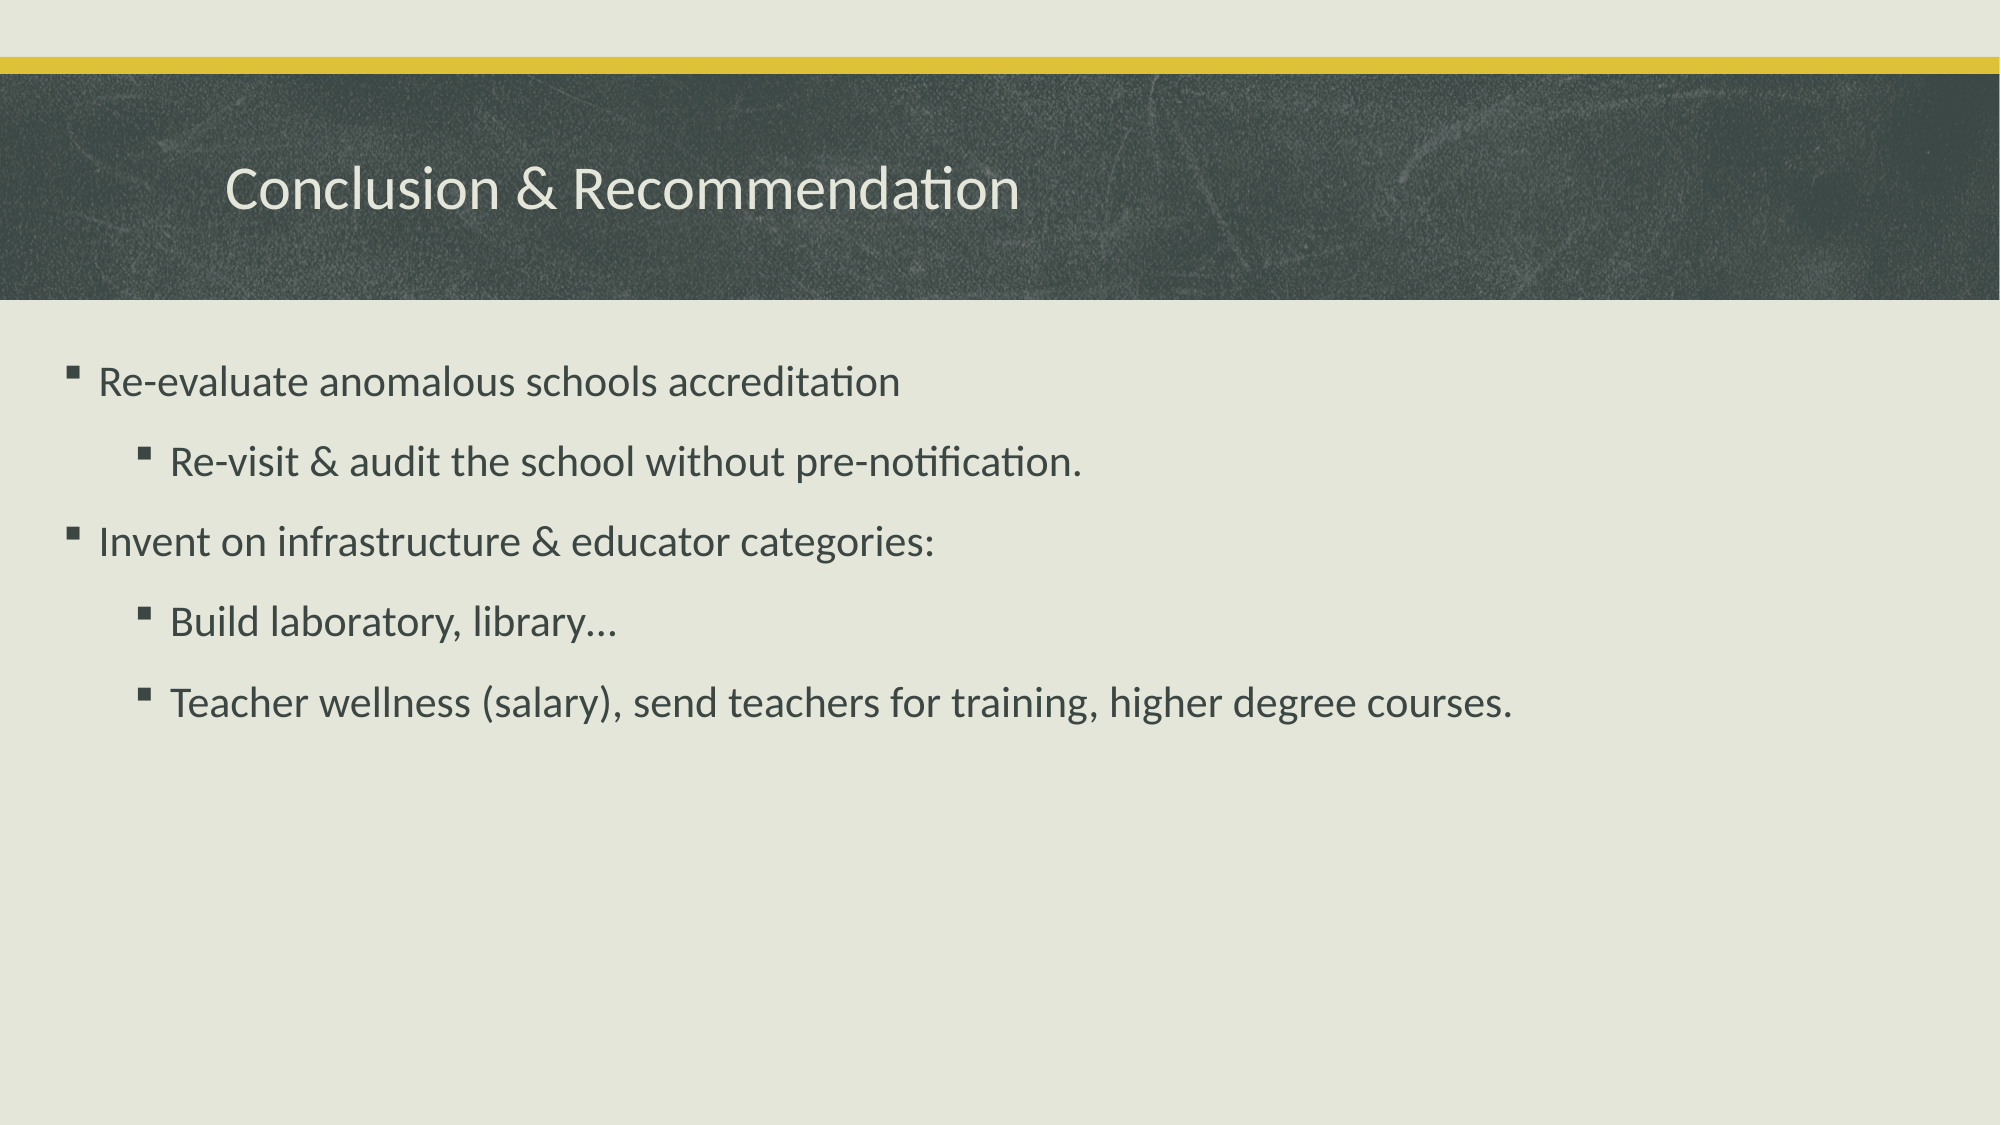

# Conclusion & Recommendation
Re-evaluate anomalous schools accreditation
Re-visit & audit the school without pre-notification.
Invent on infrastructure & educator categories:
Build laboratory, library…
Teacher wellness (salary), send teachers for training, higher degree courses.